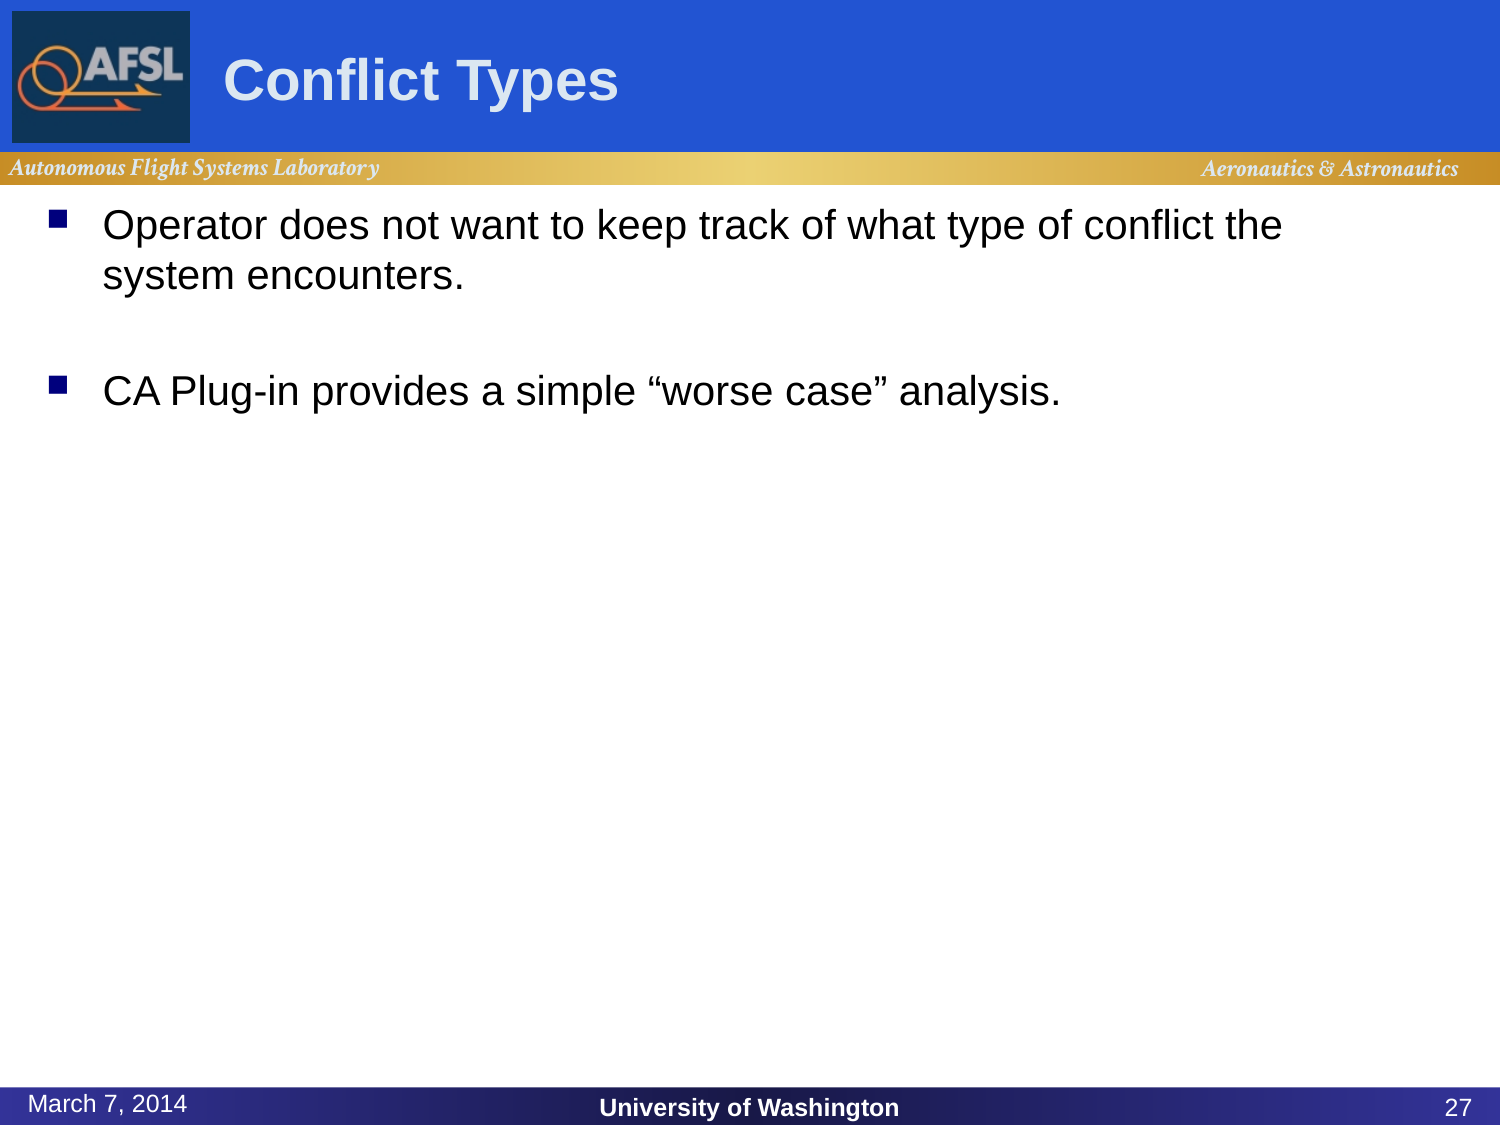

# Conflict Types
Operator does not want to keep track of what type of conflict the system encounters.

CA Plug-in provides a simple “worse case” analysis.
March 7, 2014
University of Washington
27